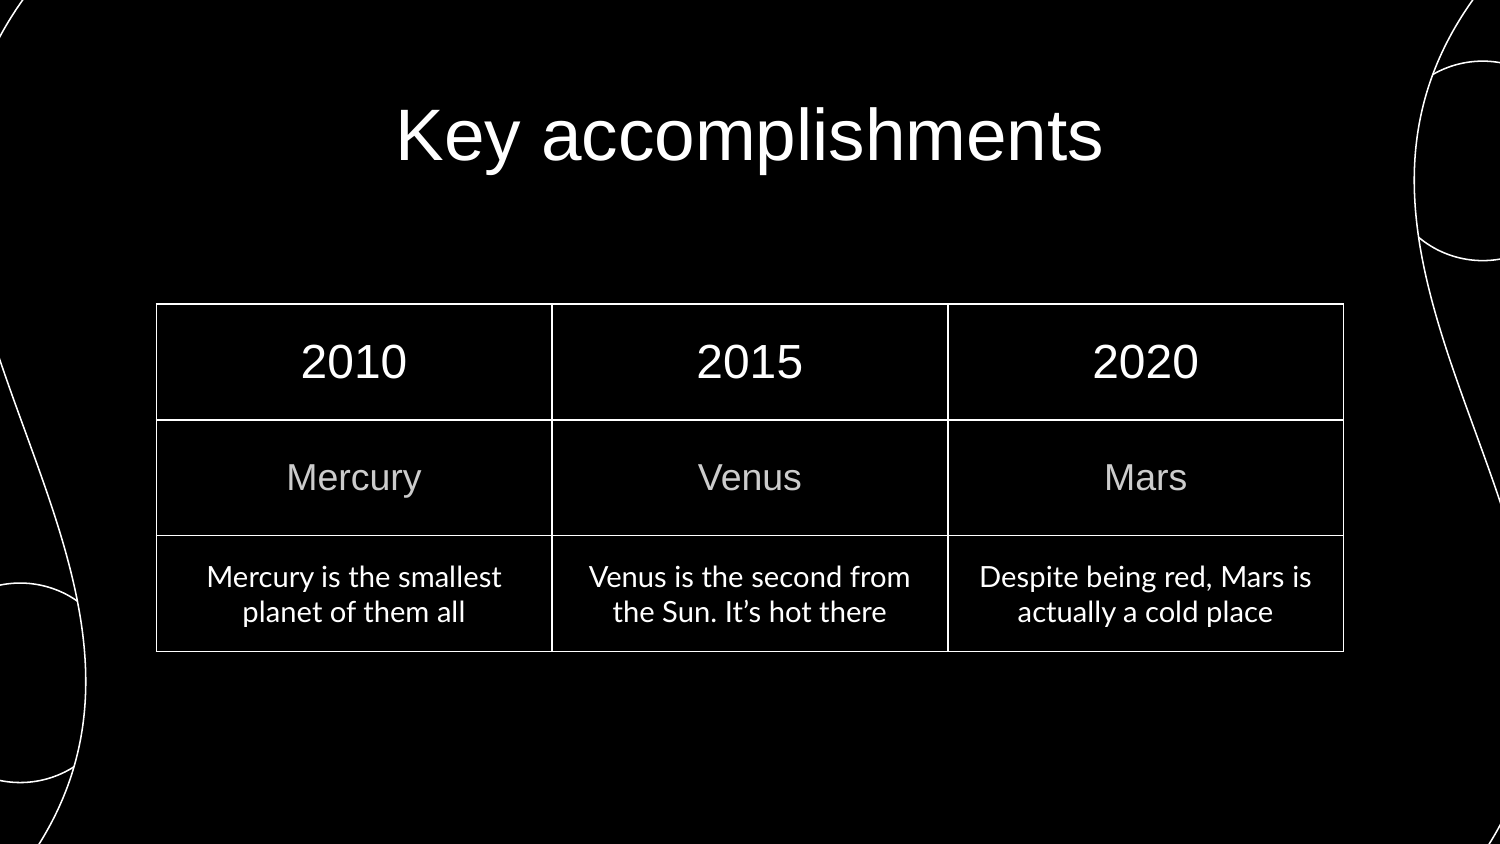

# Key accomplishments
| 2010 | 2015 | 2020 |
| --- | --- | --- |
| Mercury | Venus | Mars |
| Mercury is the smallest planet of them all | Venus is the second from the Sun. It’s hot there | Despite being red, Mars is actually a cold place |